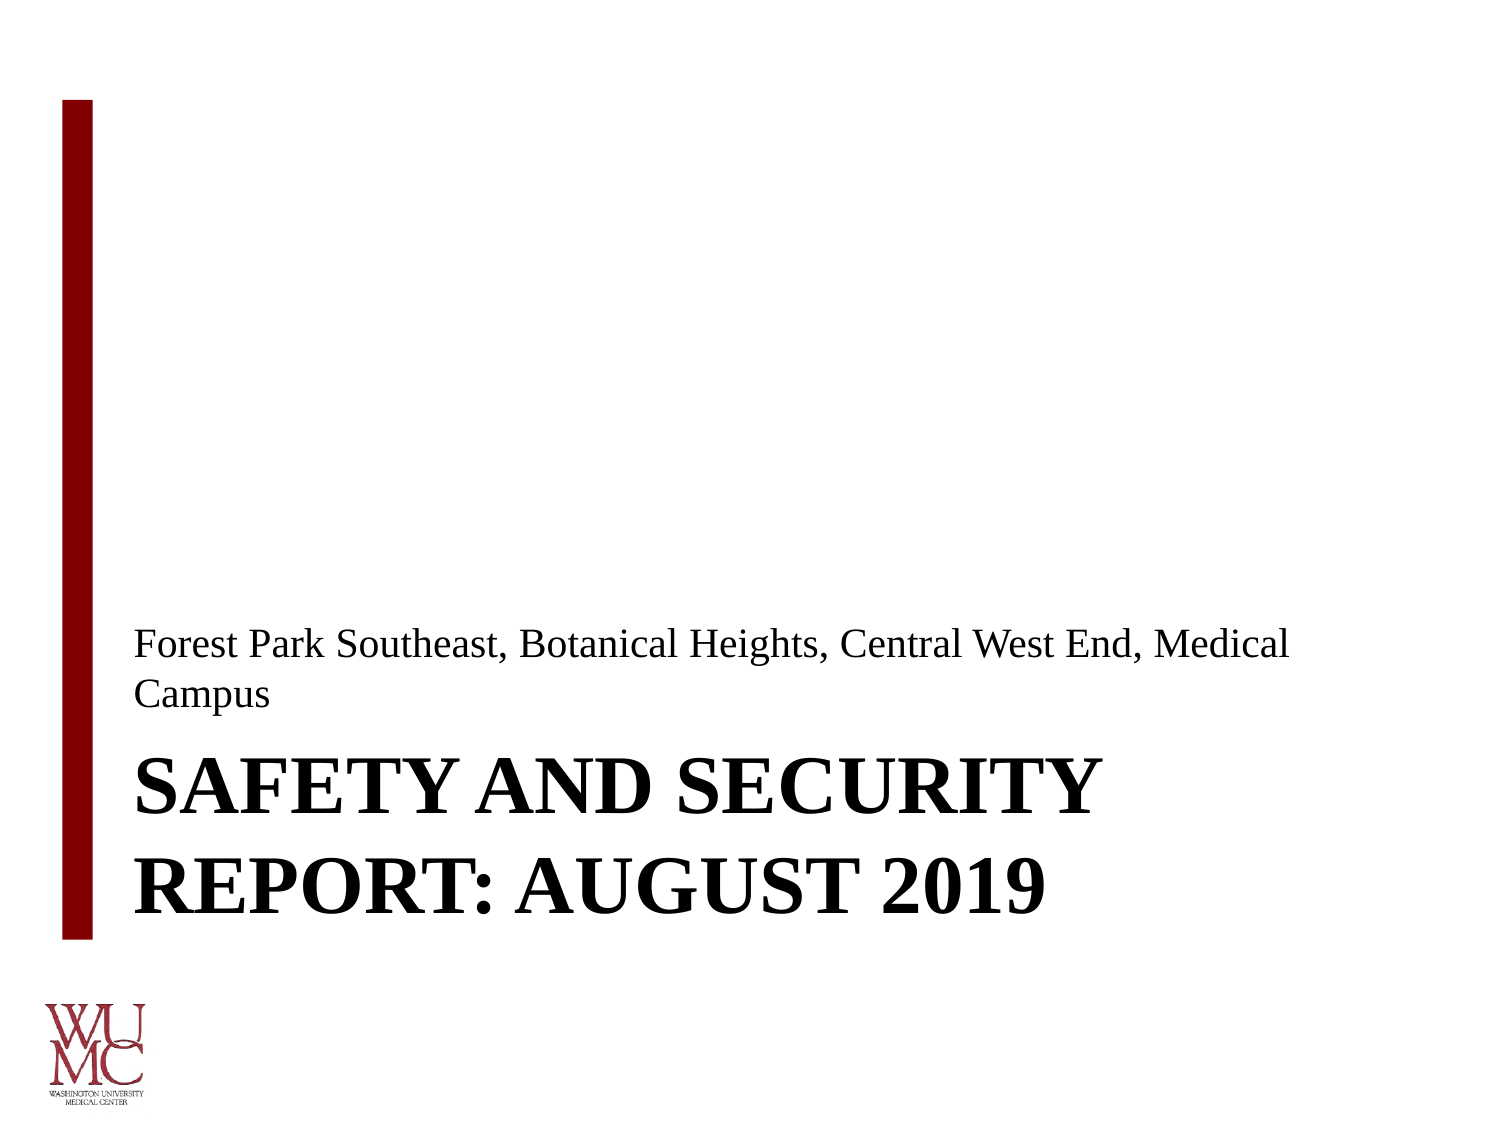

Forest Park Southeast, Botanical Heights, Central West End, Medical Campus
# Safety and security report: August 2019